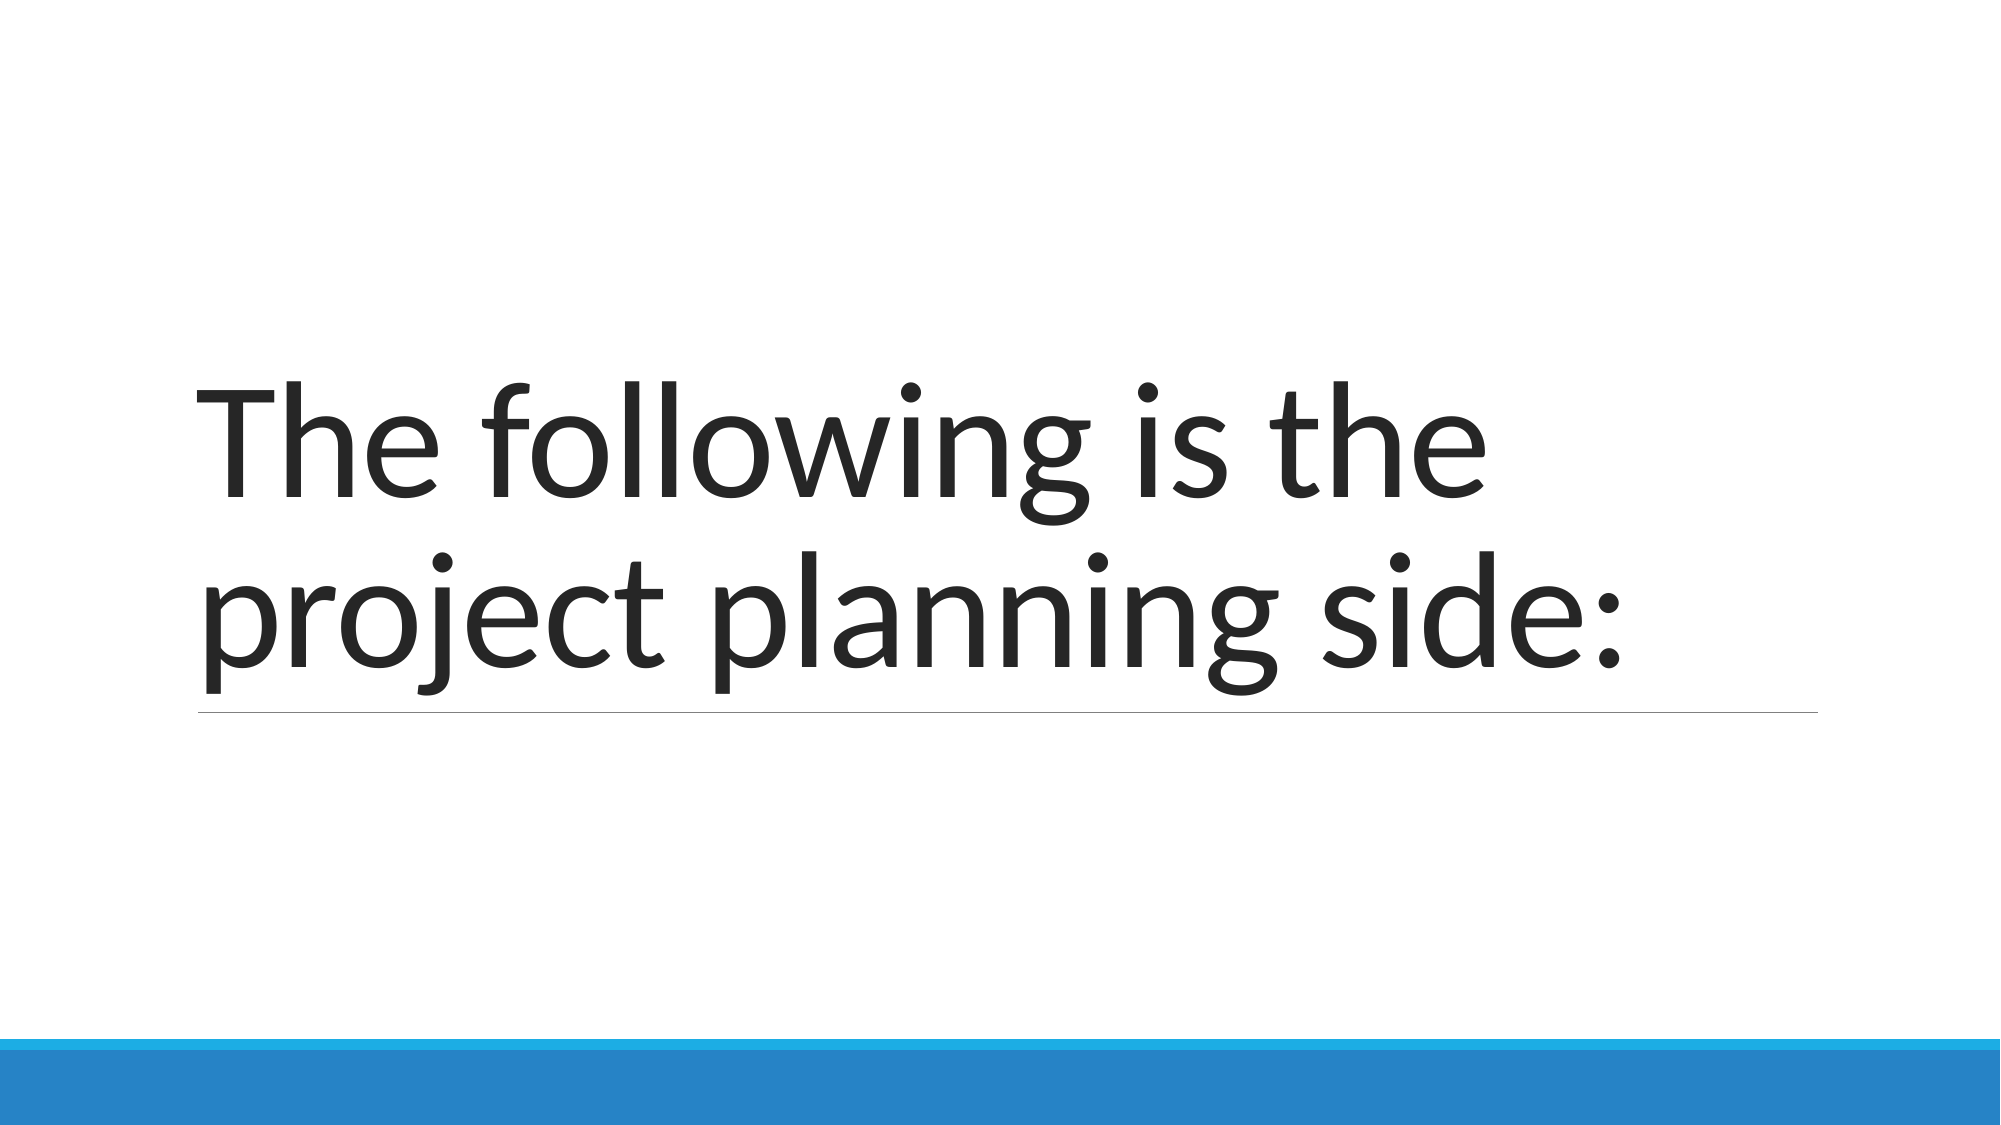

# The following is the project planning side: